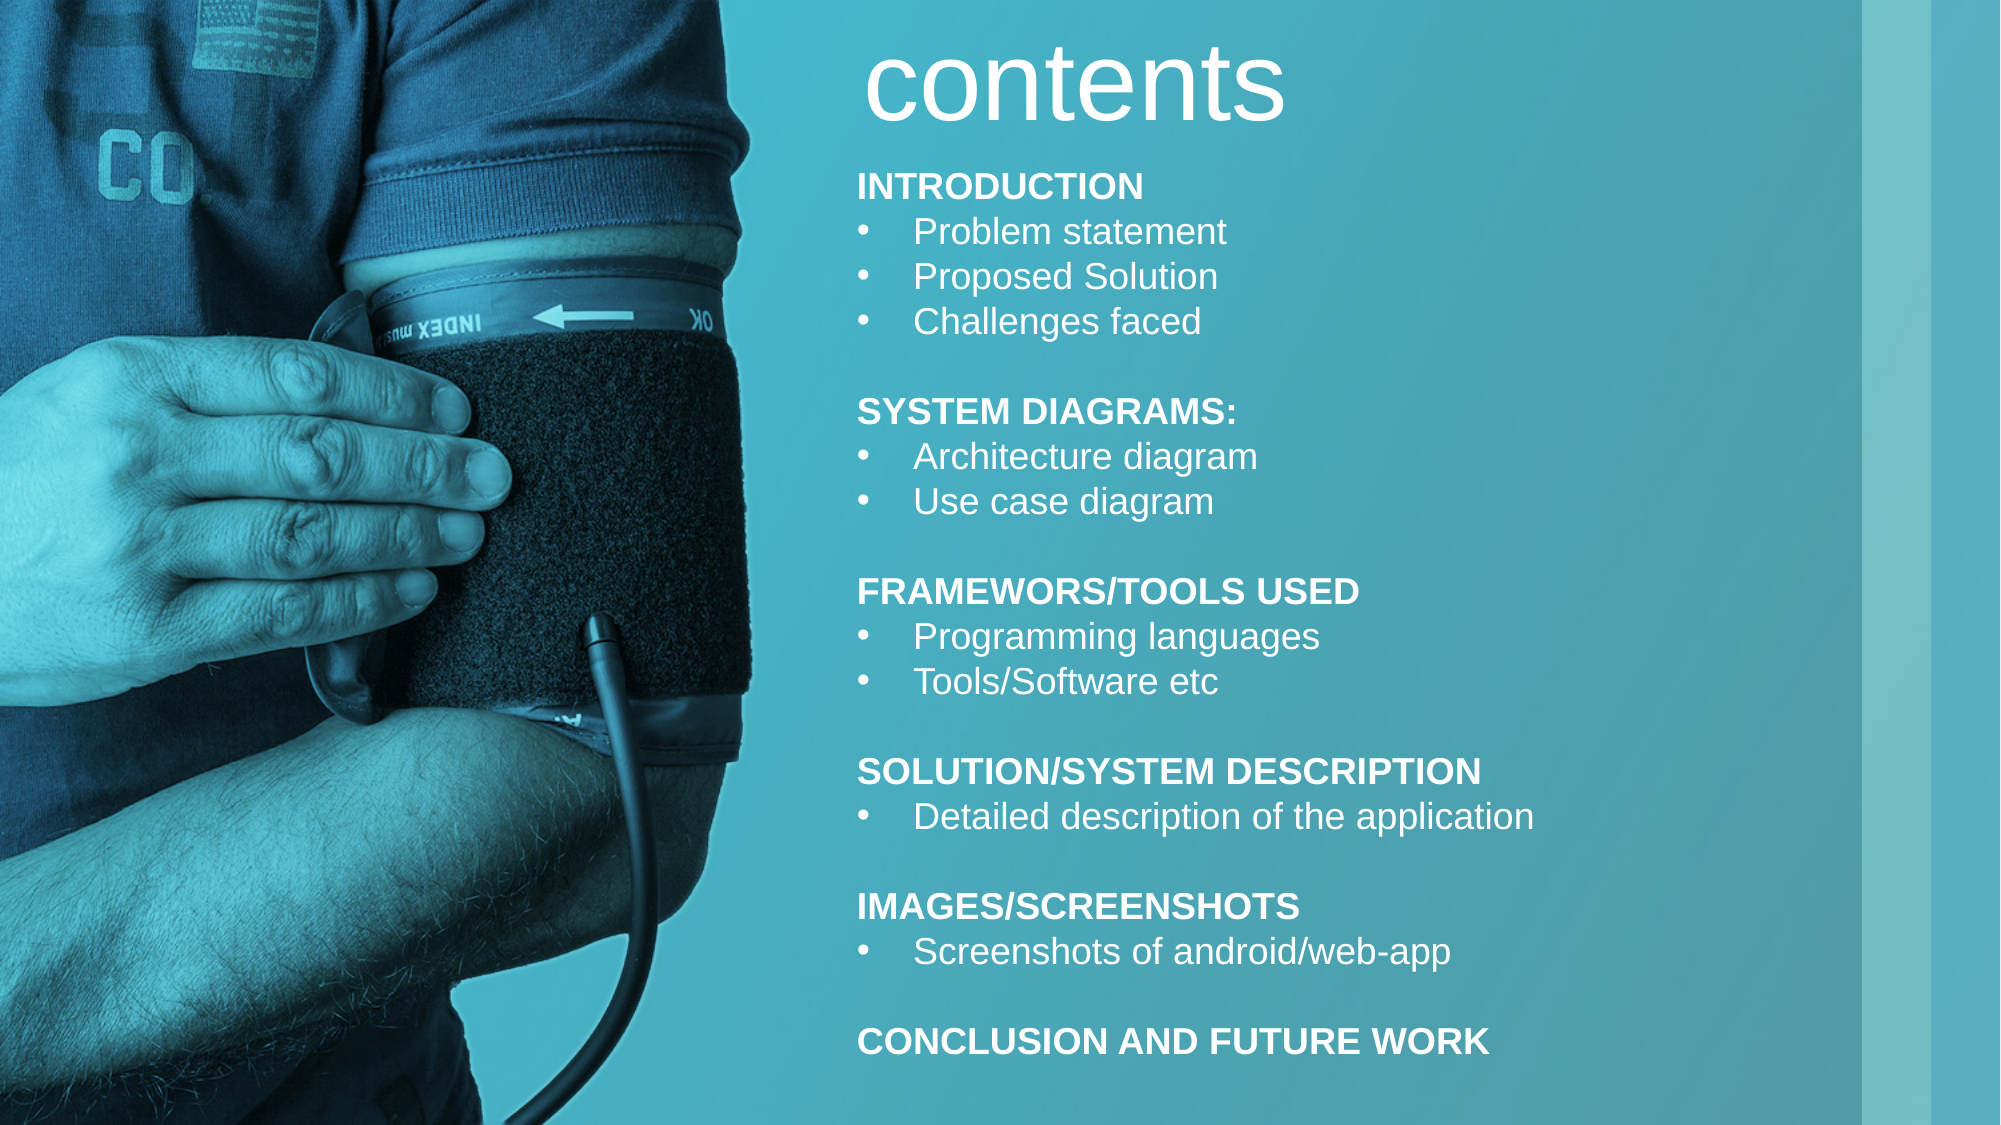

contents

INTRODUCTION
Problem statement
Proposed Solution
Challenges faced

SYSTEM DIAGRAMS:
Architecture diagram
Use case diagram

FRAMEWORS/TOOLS USED
Programming languages
Tools/Software etc

SOLUTION/SYSTEM DESCRIPTION
Detailed description of the application

IMAGES/SCREENSHOTS
Screenshots of android/web-app

CONCLUSION AND FUTURE WORK